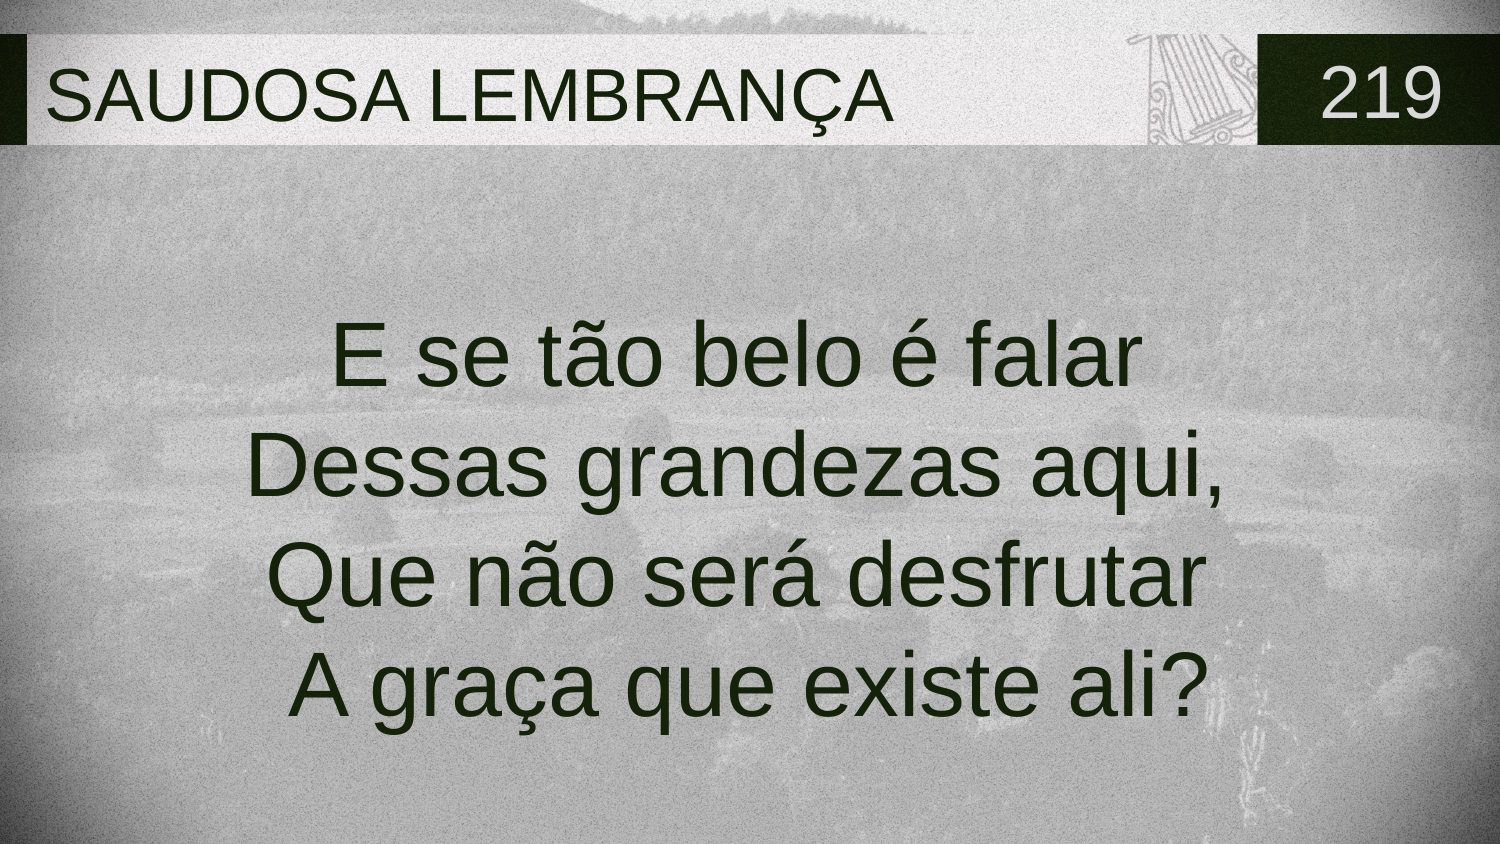

# SAUDOSA LEMBRANÇA
219
E se tão belo é falar
Dessas grandezas aqui,
Que não será desfrutar
A graça que existe ali?